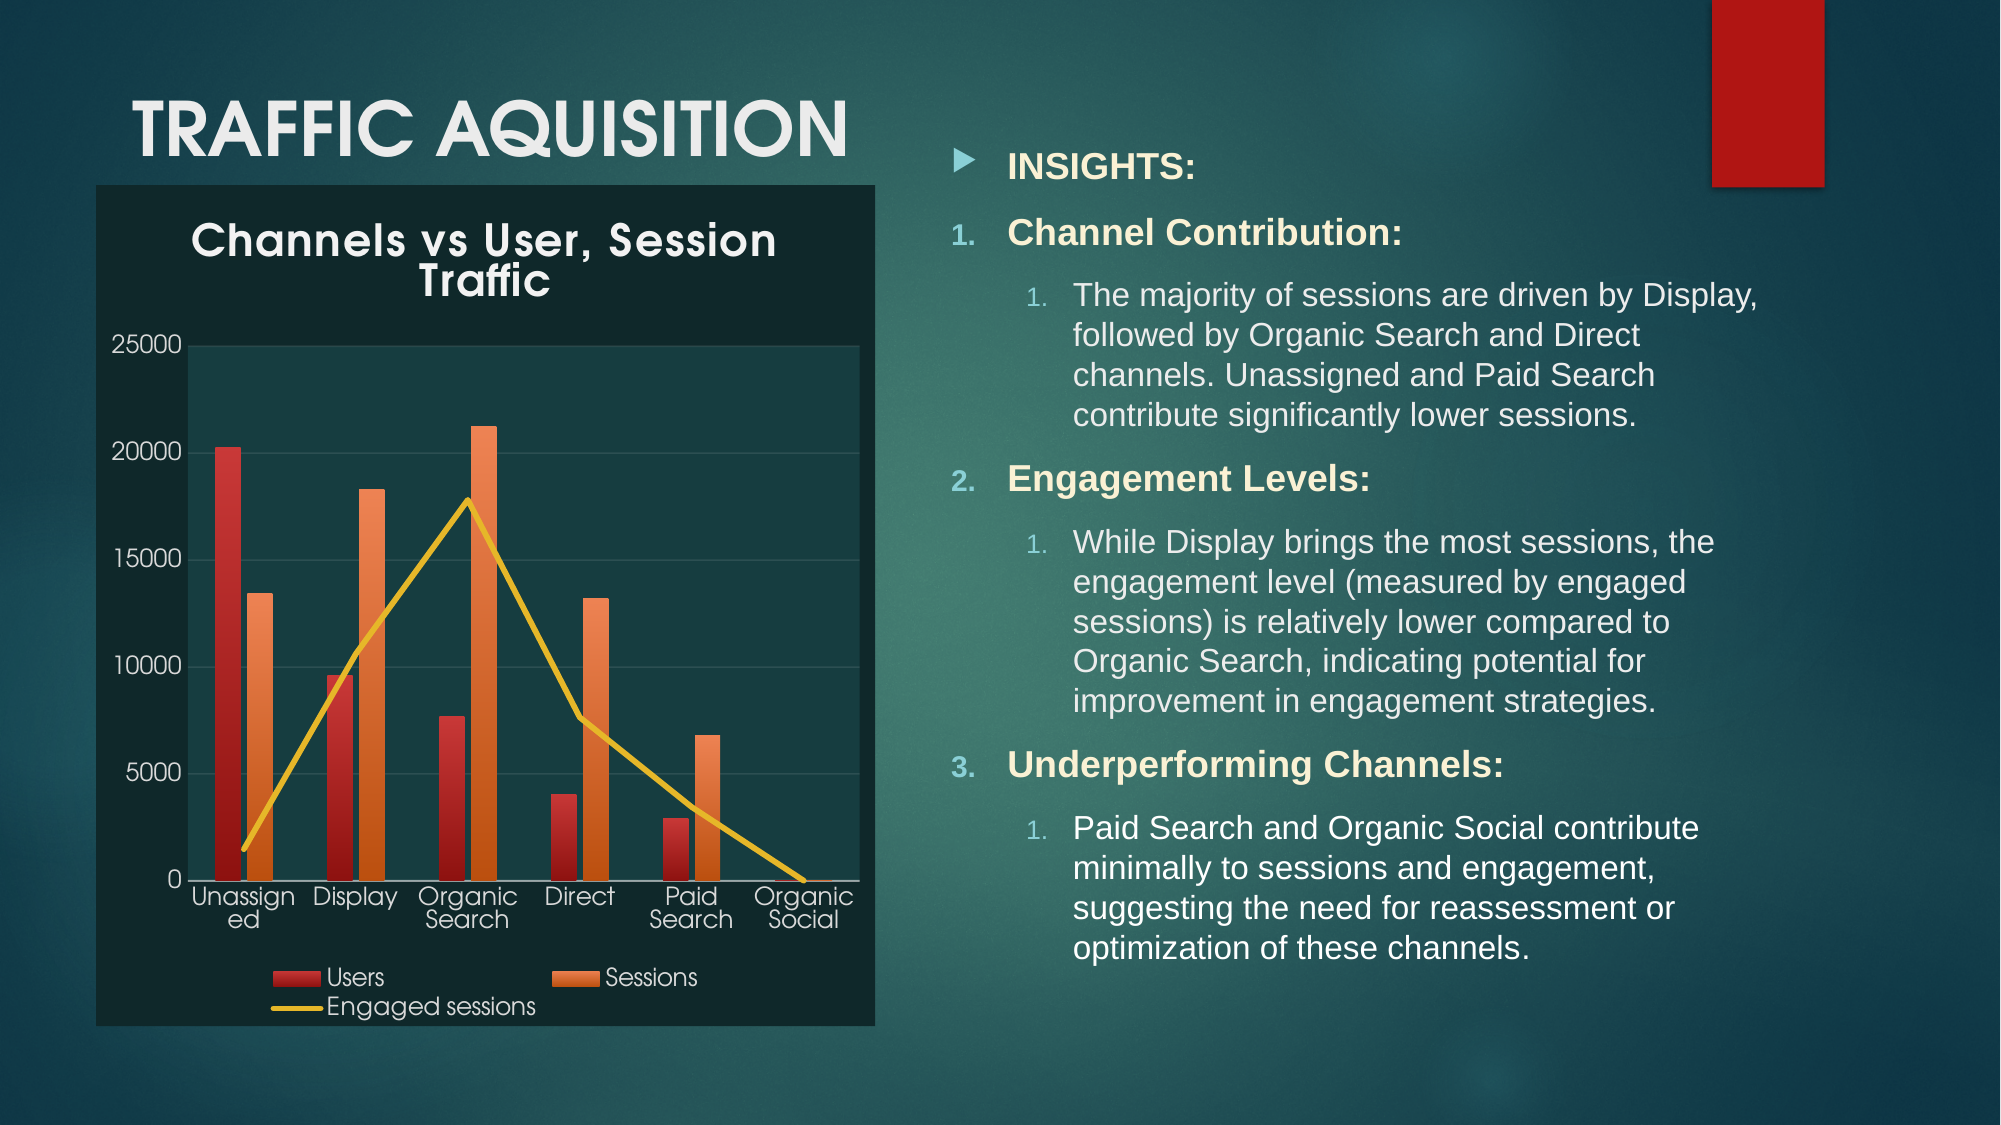

# TRAFFIC AQUISITION
INSIGHTS:
Channel Contribution:
The majority of sessions are driven by Display, followed by Organic Search and Direct channels. Unassigned and Paid Search contribute significantly lower sessions.
Engagement Levels:
While Display brings the most sessions, the engagement level (measured by engaged sessions) is relatively lower compared to Organic Search, indicating potential for improvement in engagement strategies.
Underperforming Channels:
Paid Search and Organic Social contribute minimally to sessions and engagement, suggesting the need for reassessment or optimization of these channels.

### Chart: Channels vs User, Session Traffic

| Category | Users | Sessions | Engaged sessions |
|---|---|---|---|
| Unassigned | 20263.0 | 13448.0 | 1481.0 |
| Display | 9613.0 | 18292.0 | 10613.0 |
| Organic Search | 7689.0 | 21241.0 | 17814.0 |
| Direct | 4042.0 | 13220.0 | 7649.0 |
| Paid Search | 2909.0 | 6788.0 | 3452.0 |
| Organic Social | 11.0 | 16.0 | 12.0 |